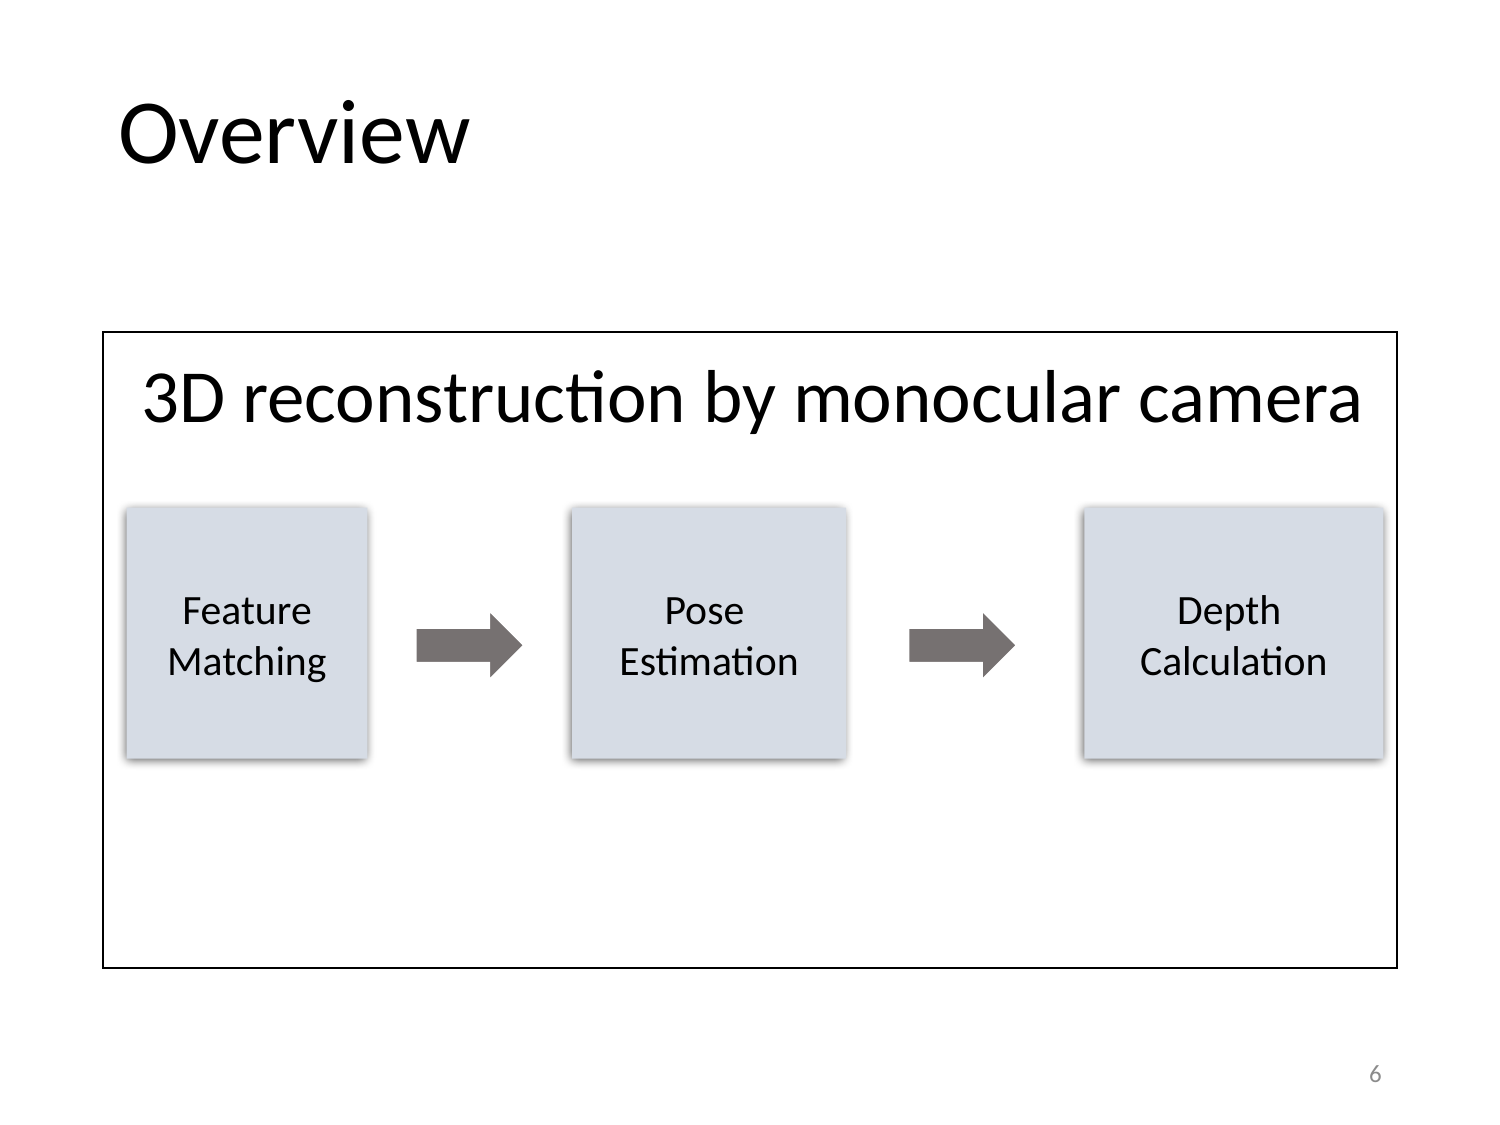

# Overview

3D reconstruction by monocular camera
Feature
Matching
Pose
Estimation
Depth
Calculation

6